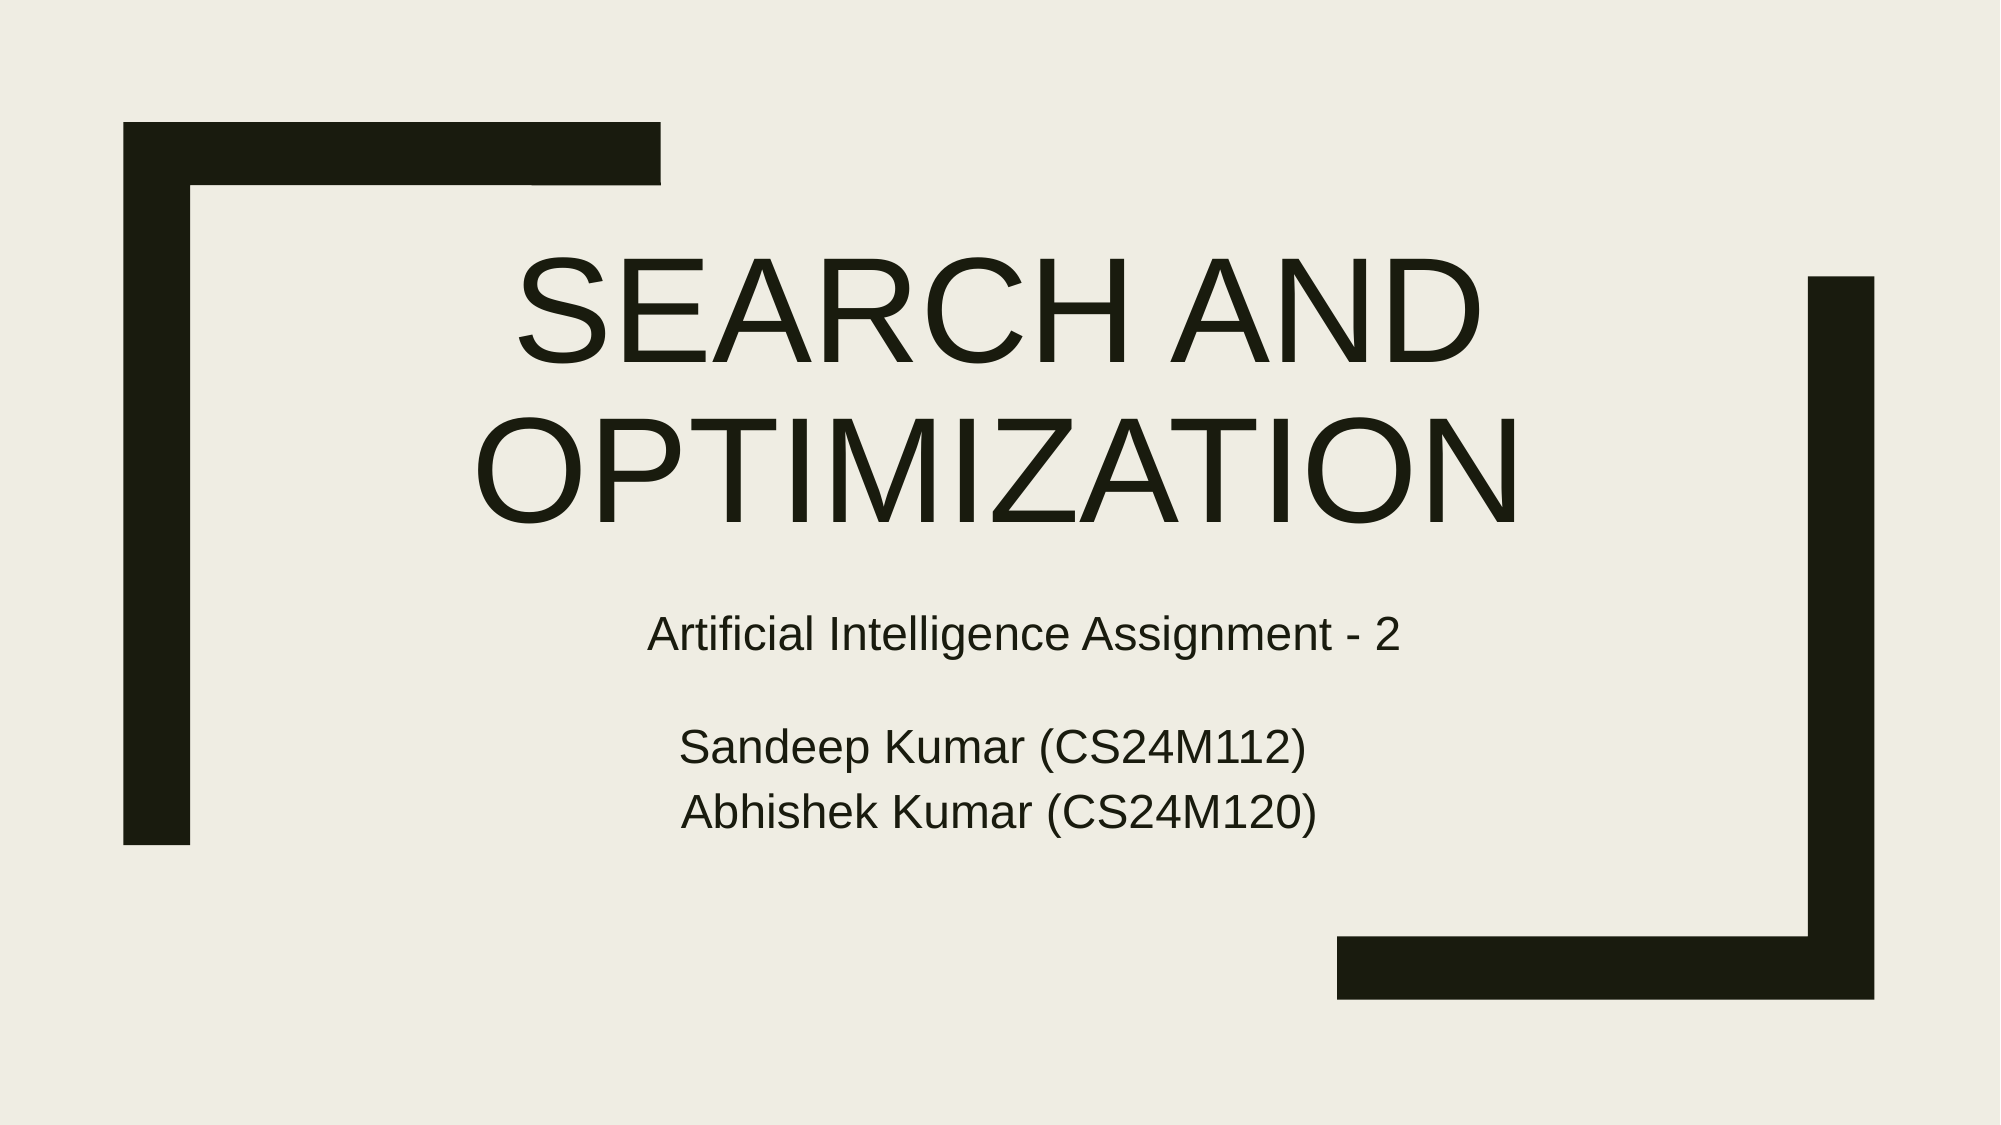

# Search and optimization
Artificial Intelligence Assignment - 2
Sandeep Kumar (CS24M112)
Abhishek Kumar (CS24M120)